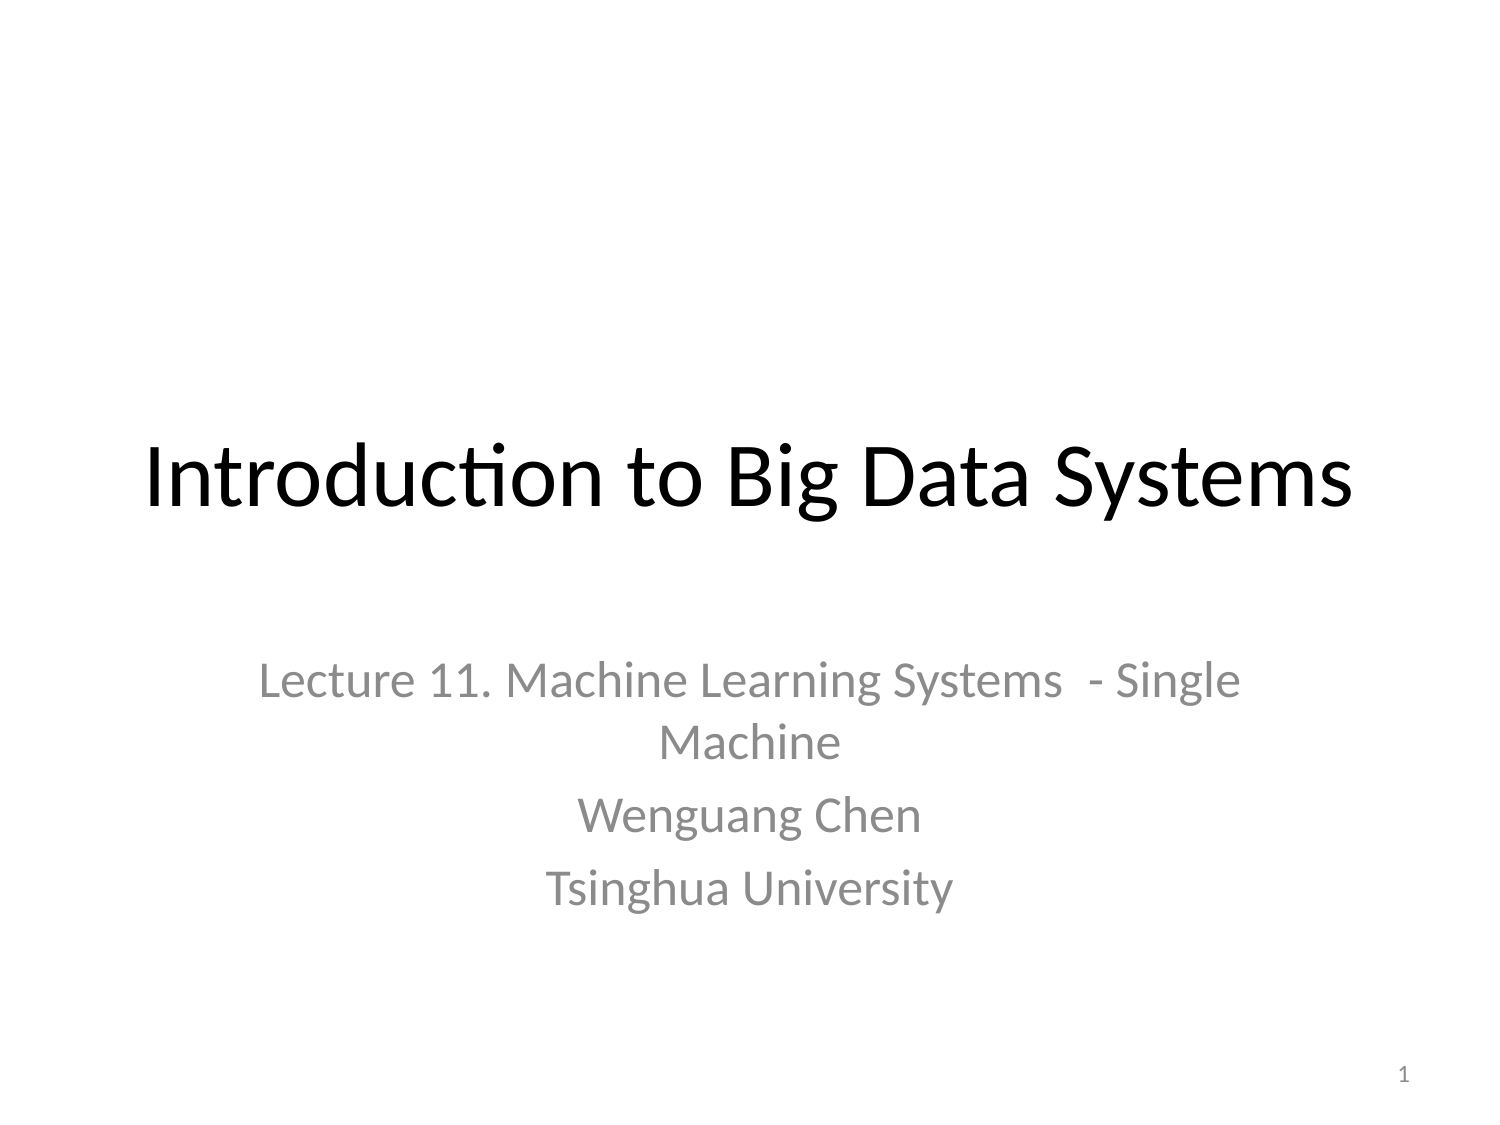

# Introduction to Big Data Systems
Lecture 11. Machine Learning Systems  - Single Machine
Wenguang Chen
Tsinghua University
1